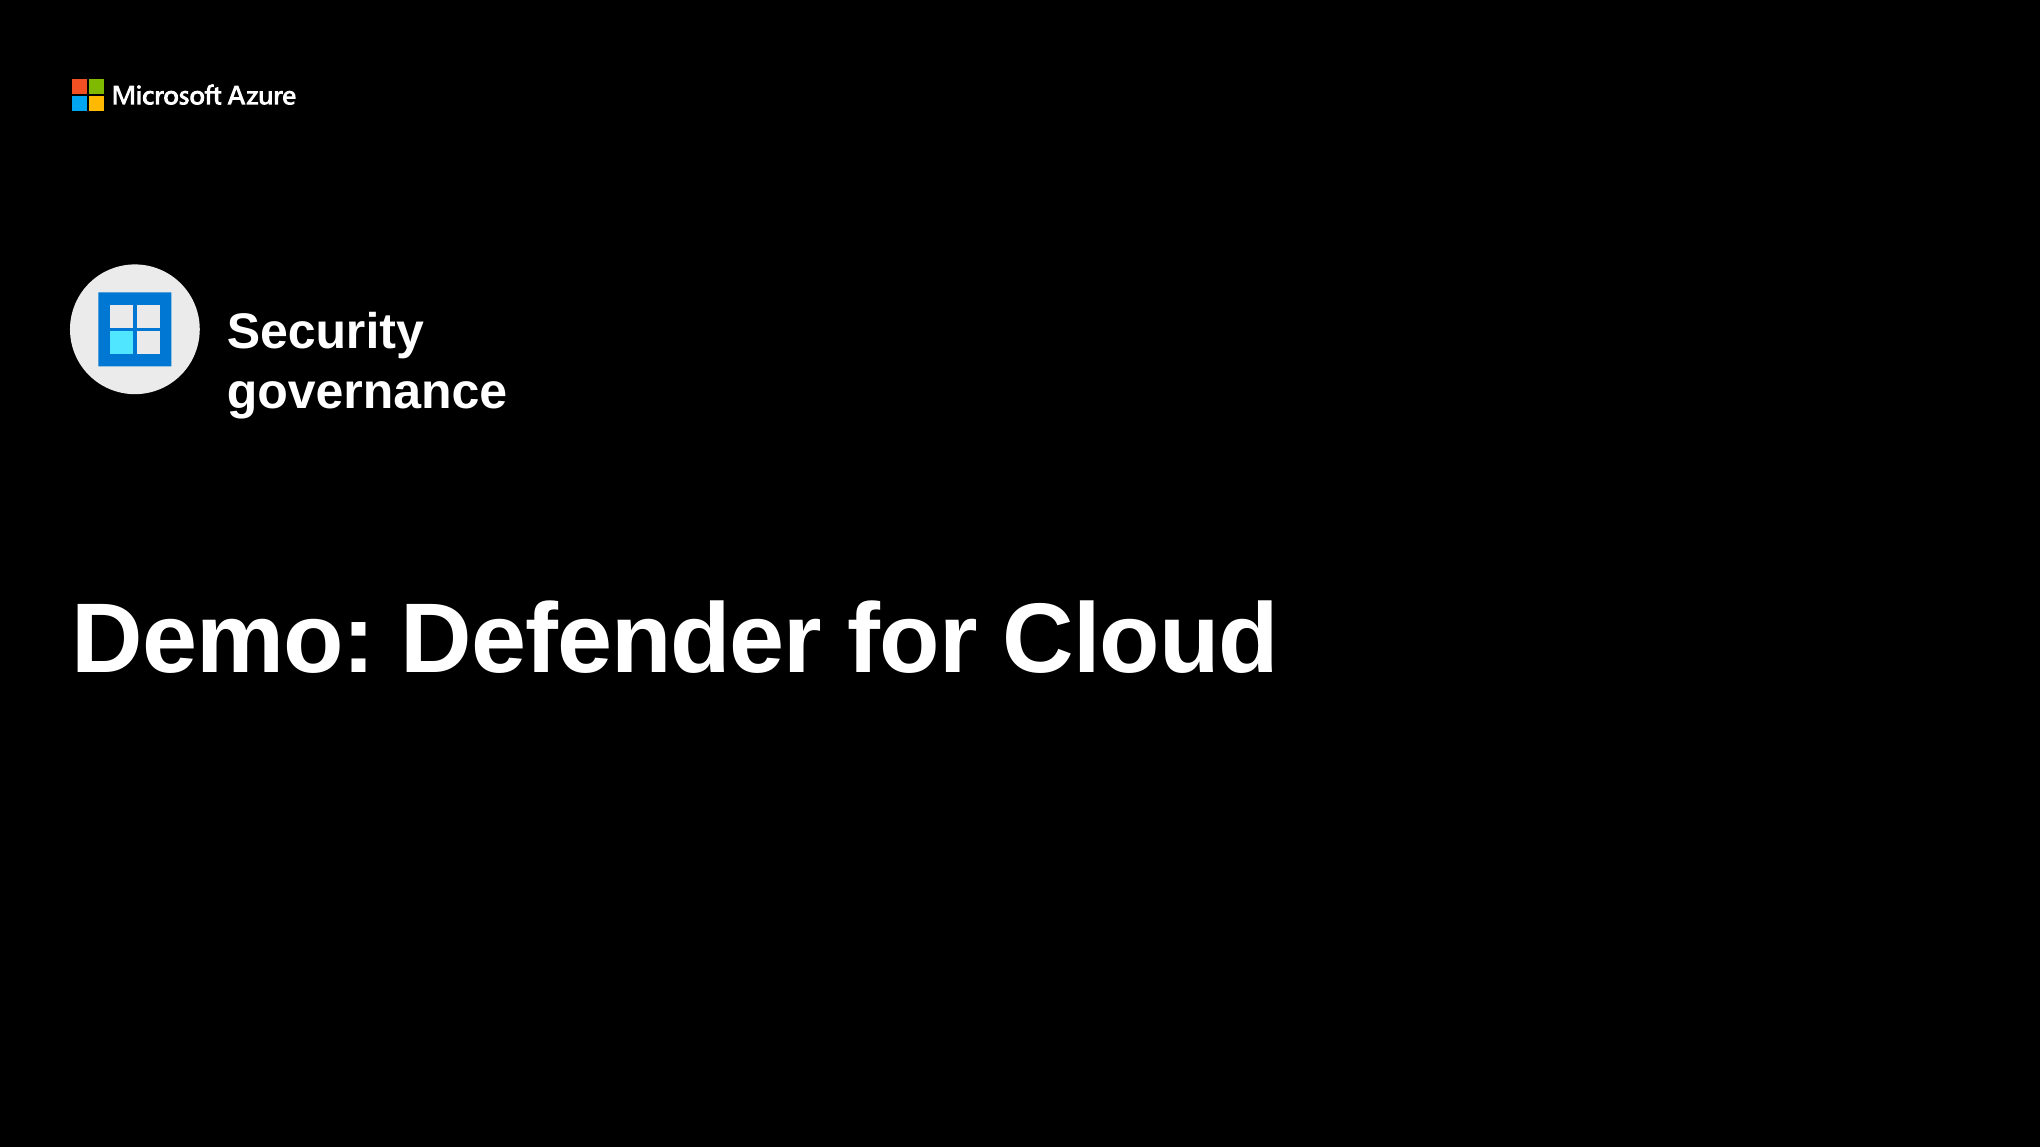

Security governance
# Demo: Defender for Cloud